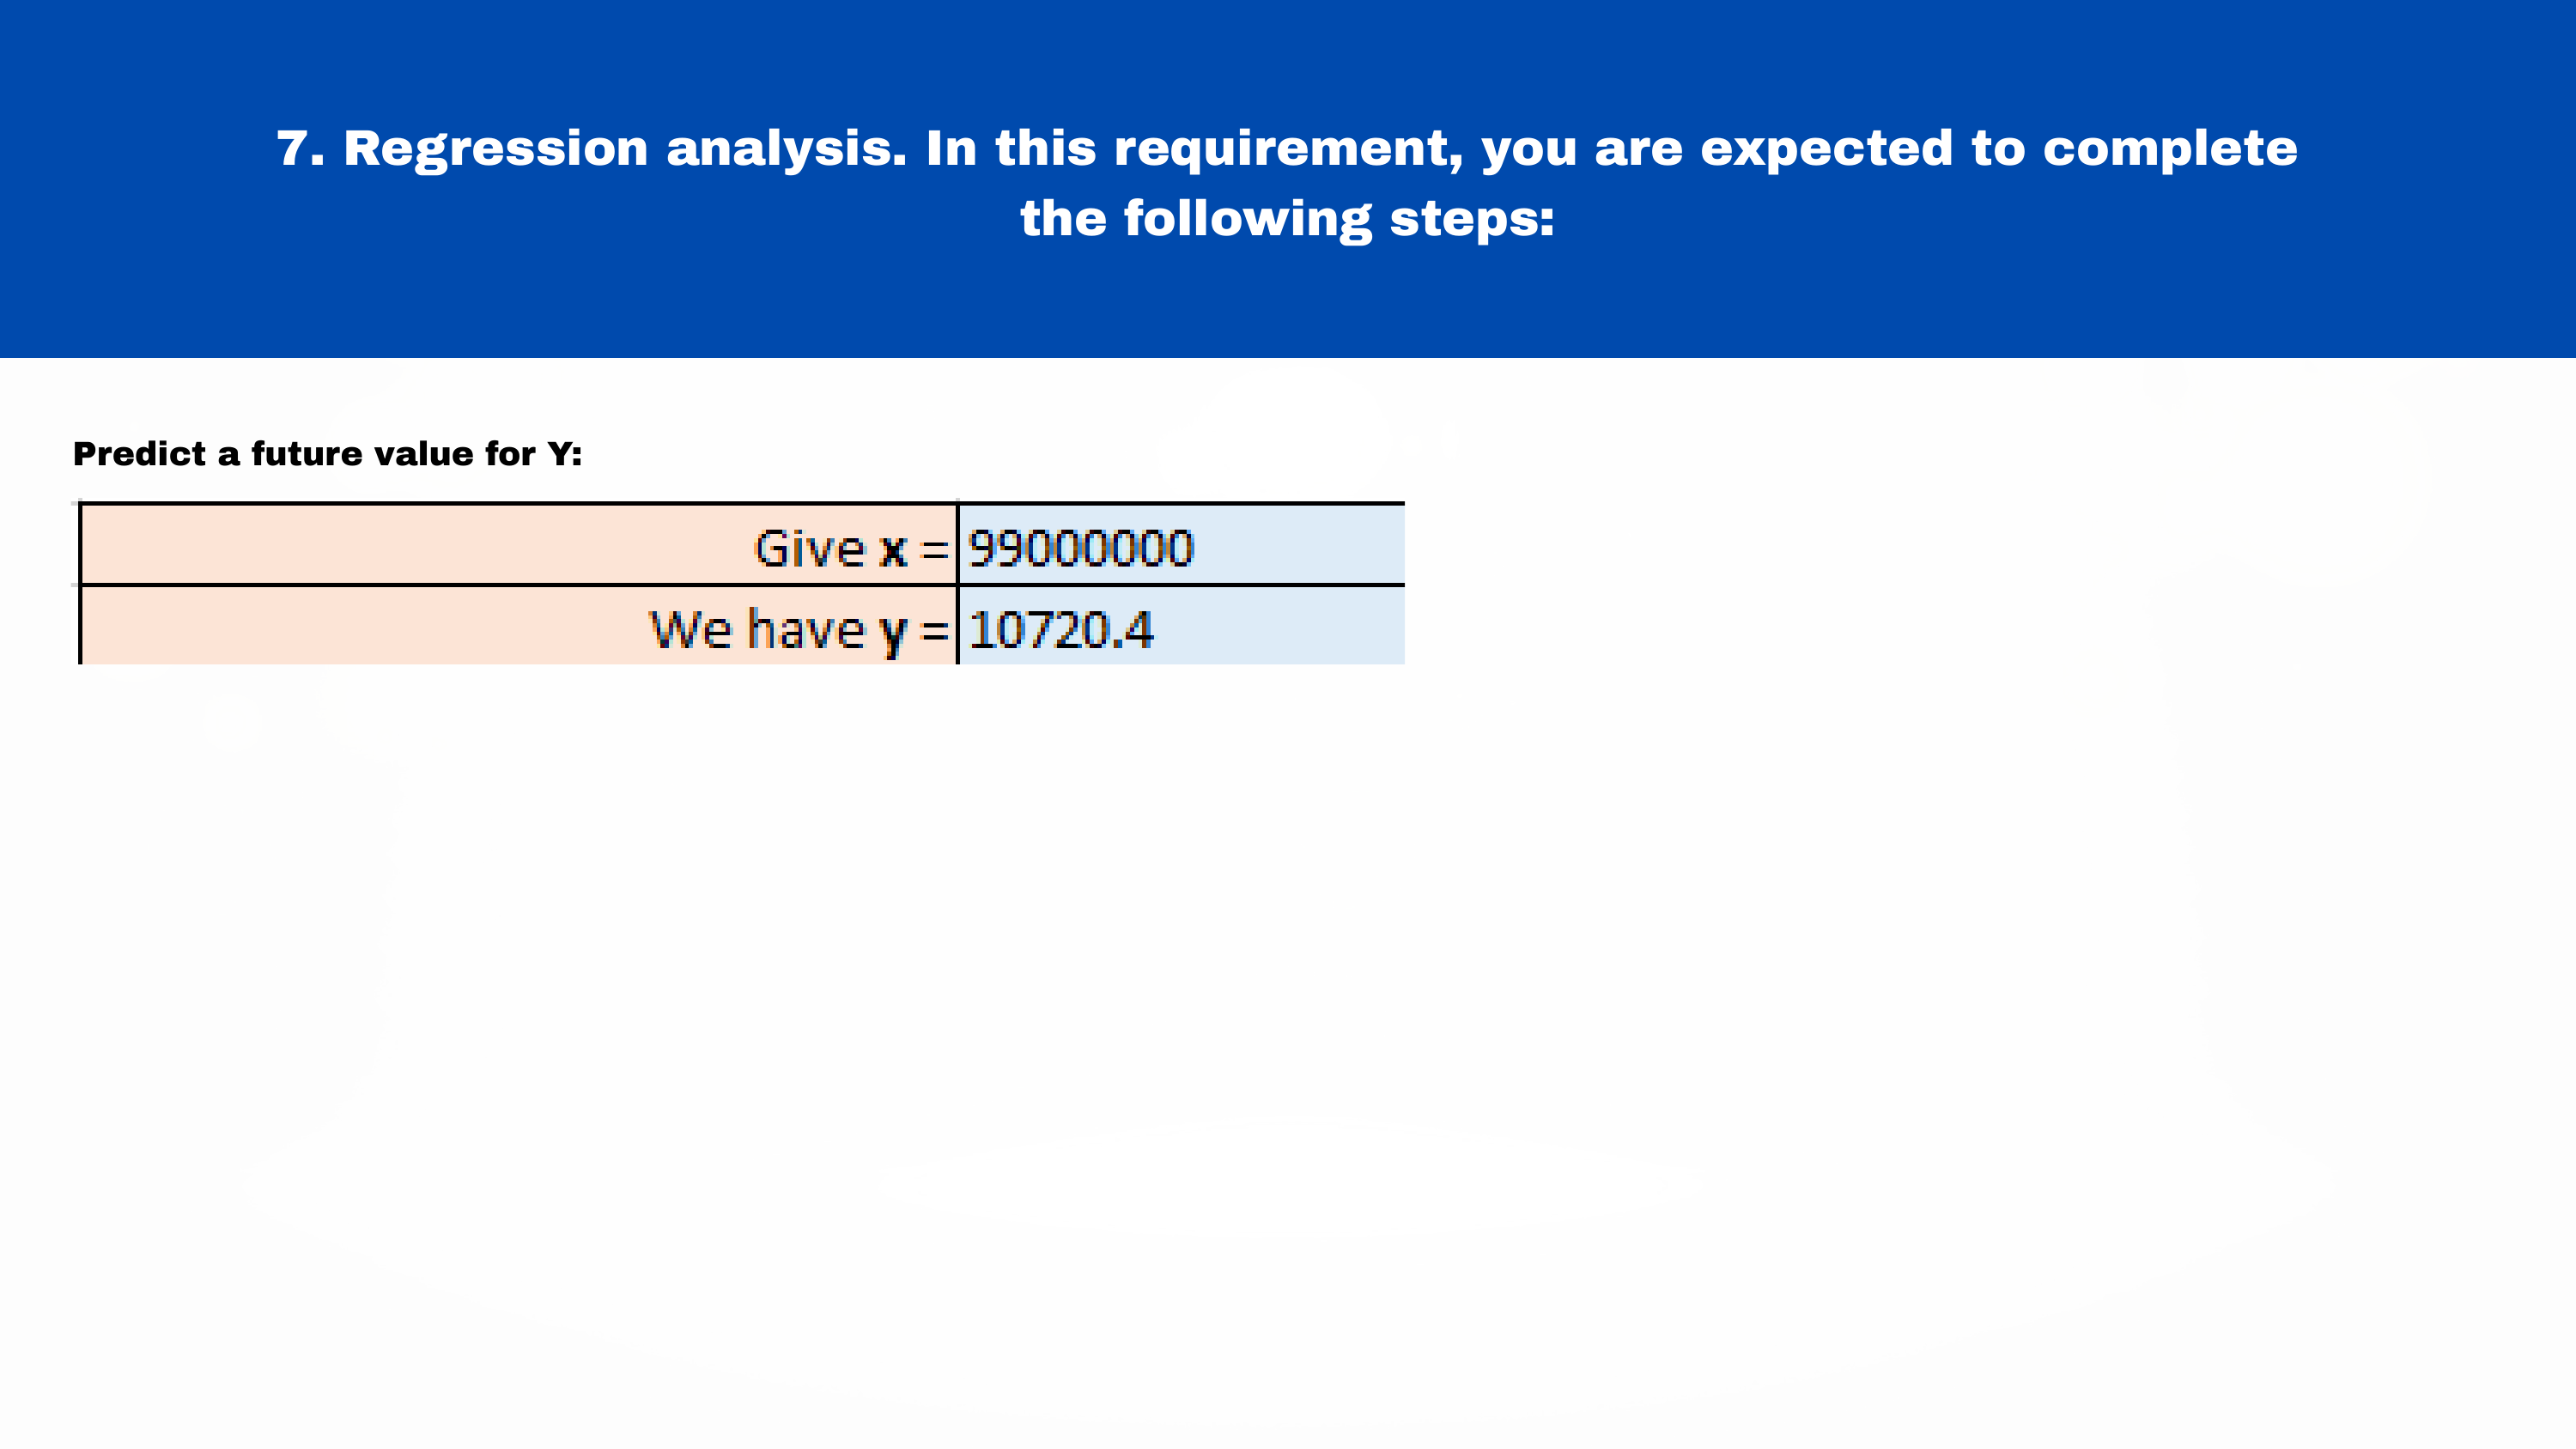

7. Regression analysis. In this requirement, you are expected to complete
the following steps:
Predict a future value for Y: